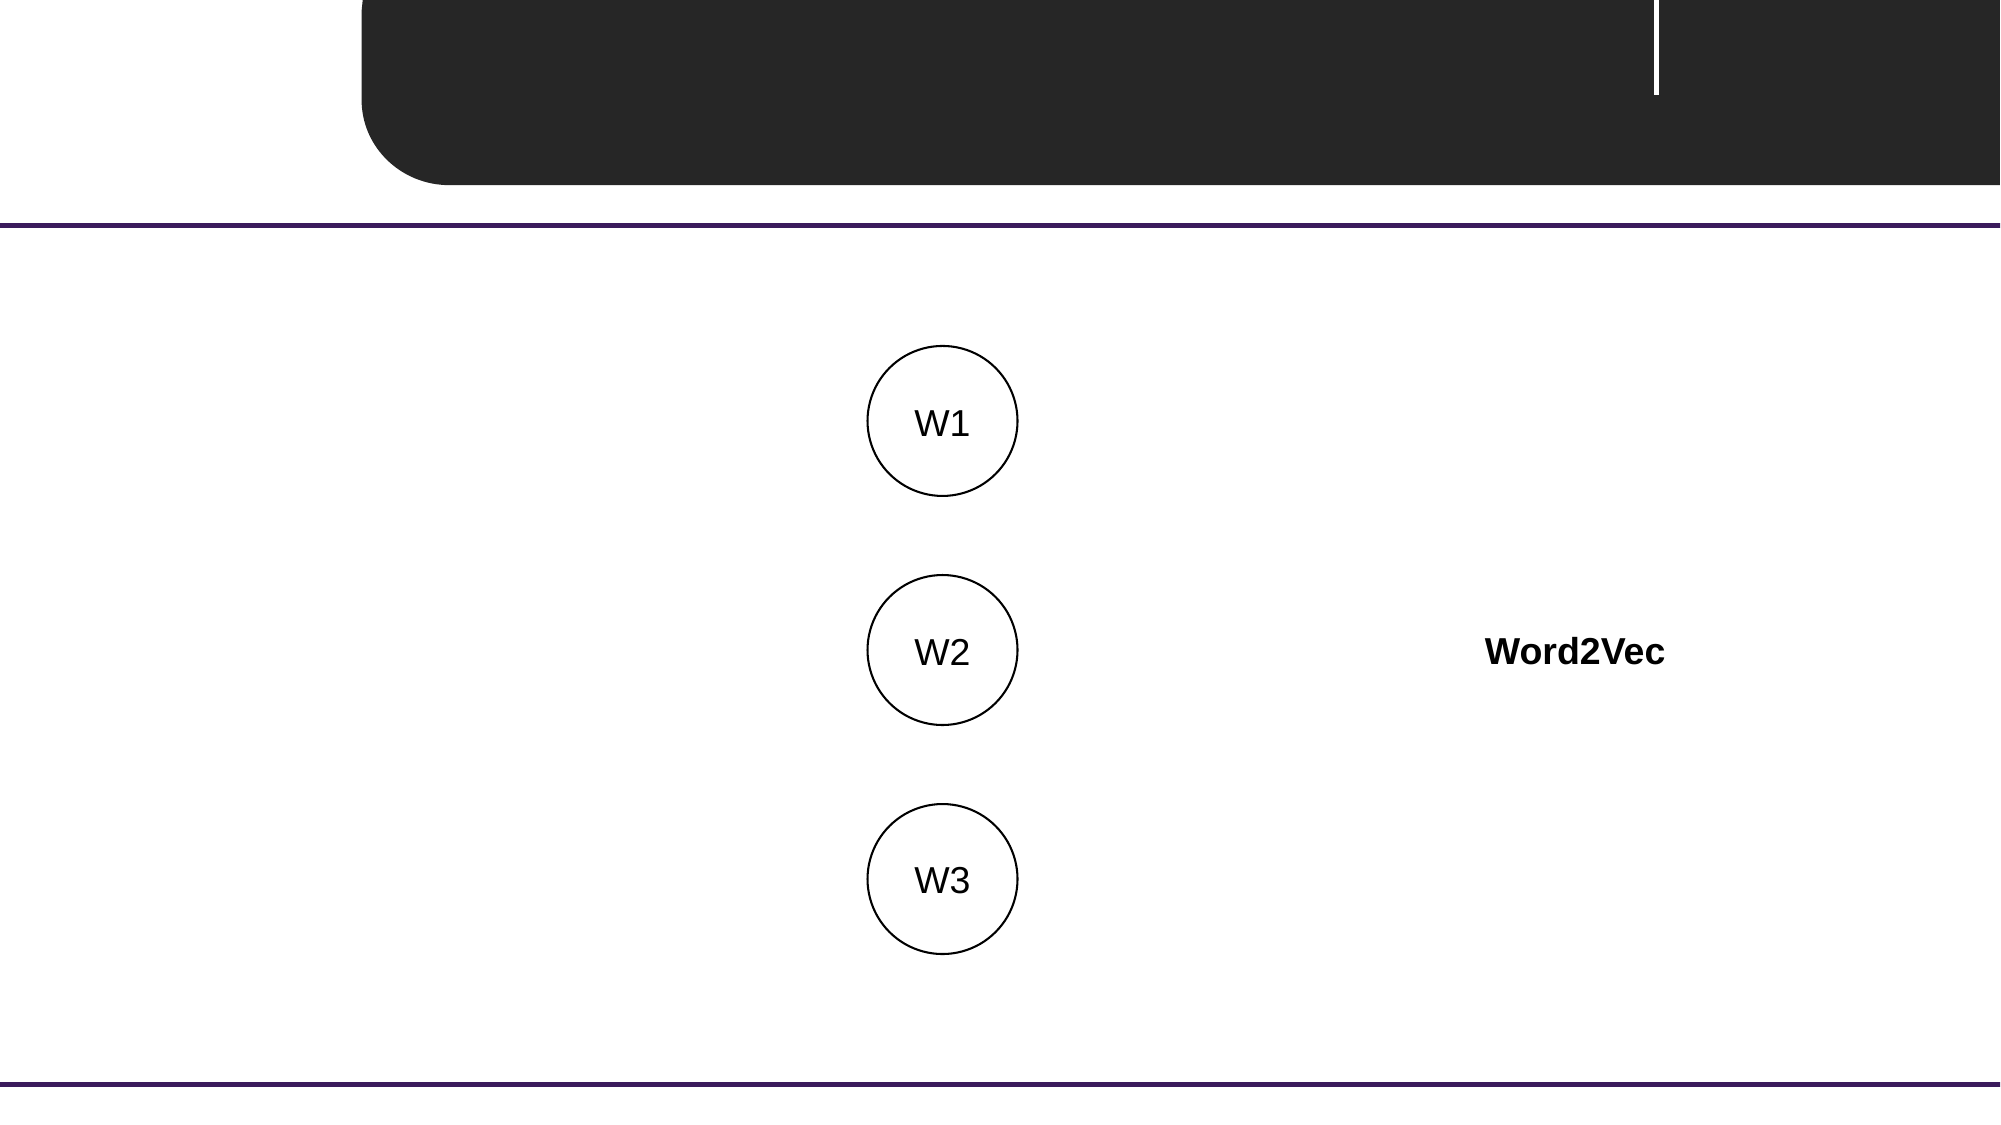

Unit  04 ㅣ  Embedding
W1
W2
Word2Vec
W3